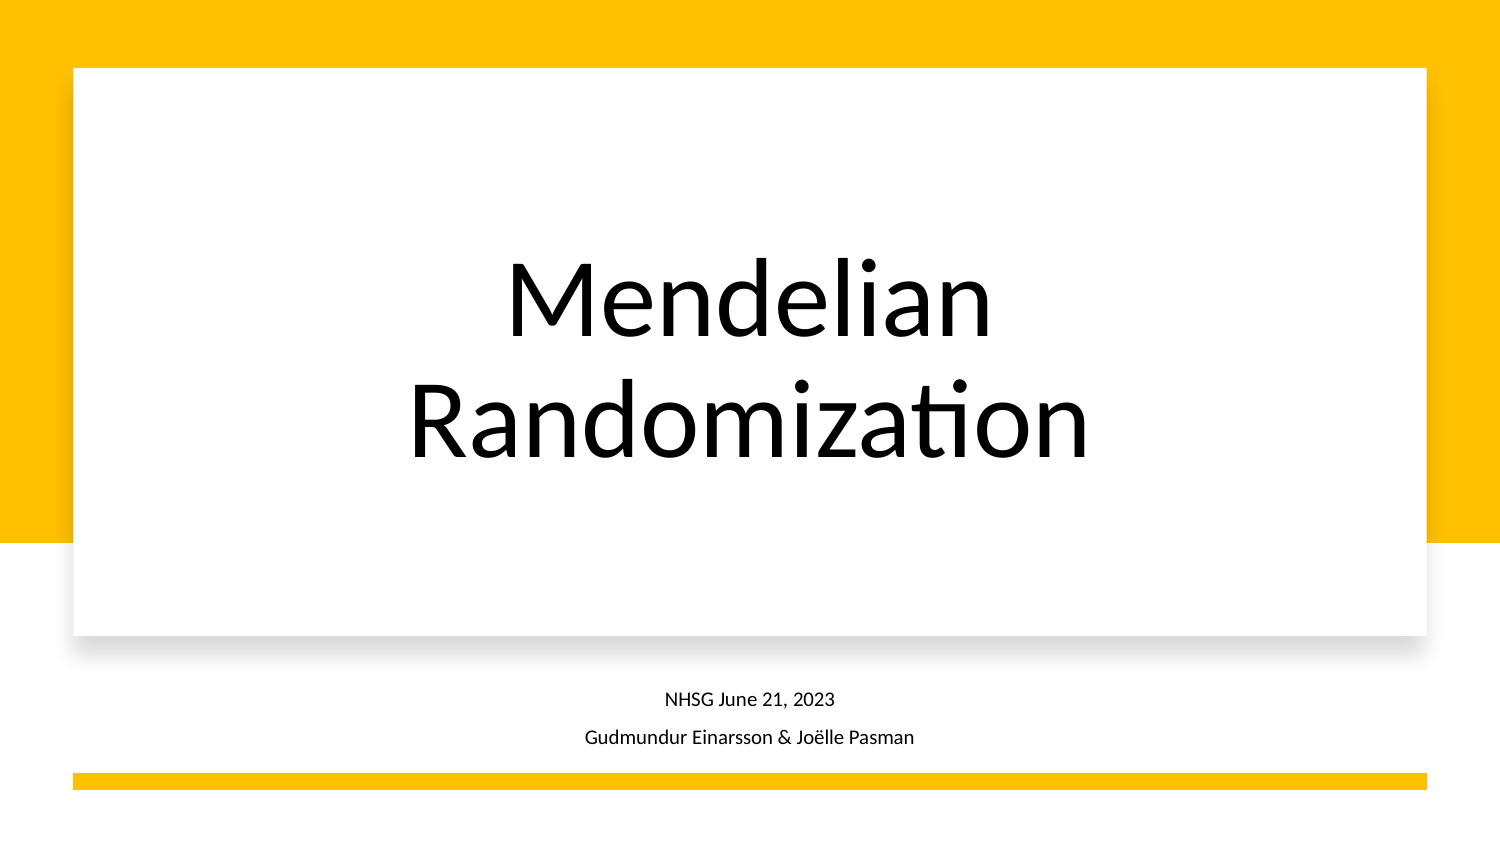

# Mendelian Randomization
NHSG June 21, 2023
Gudmundur Einarsson & Joëlle Pasman